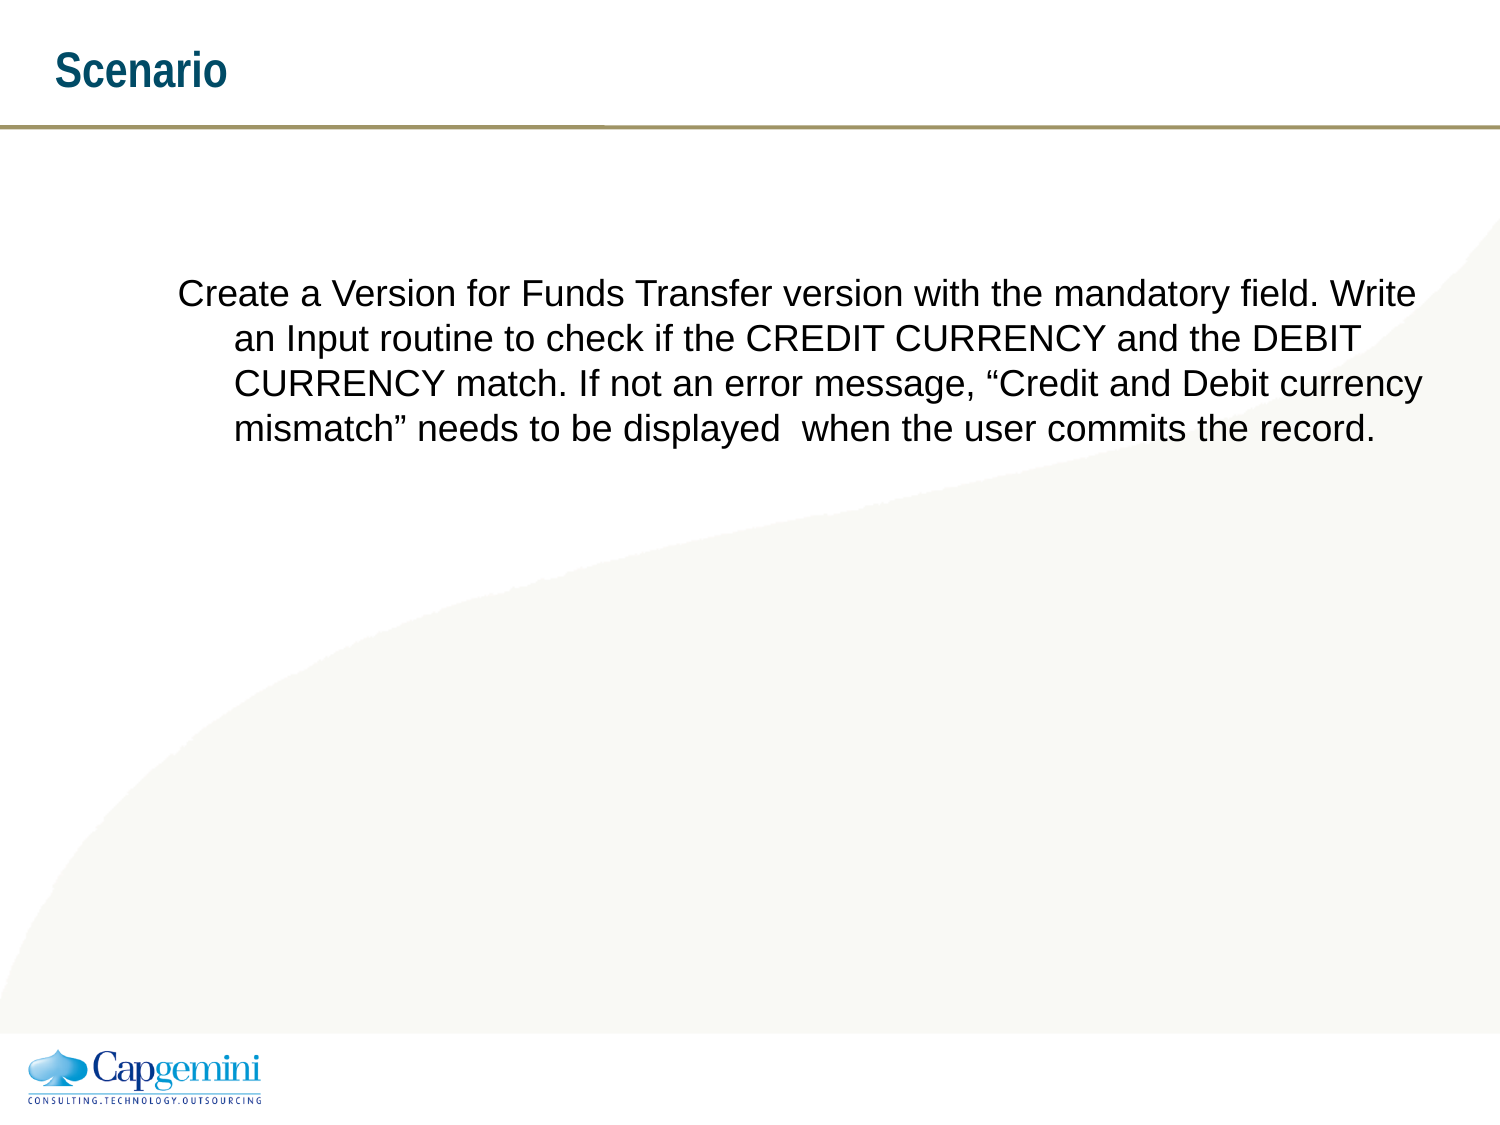

# Scenario
Create a Version for Funds Transfer version with the mandatory field. Write an Input routine to check if the CREDIT CURRENCY and the DEBIT CURRENCY match. If not an error message, “Credit and Debit currency mismatch” needs to be displayed  when the user commits the record.